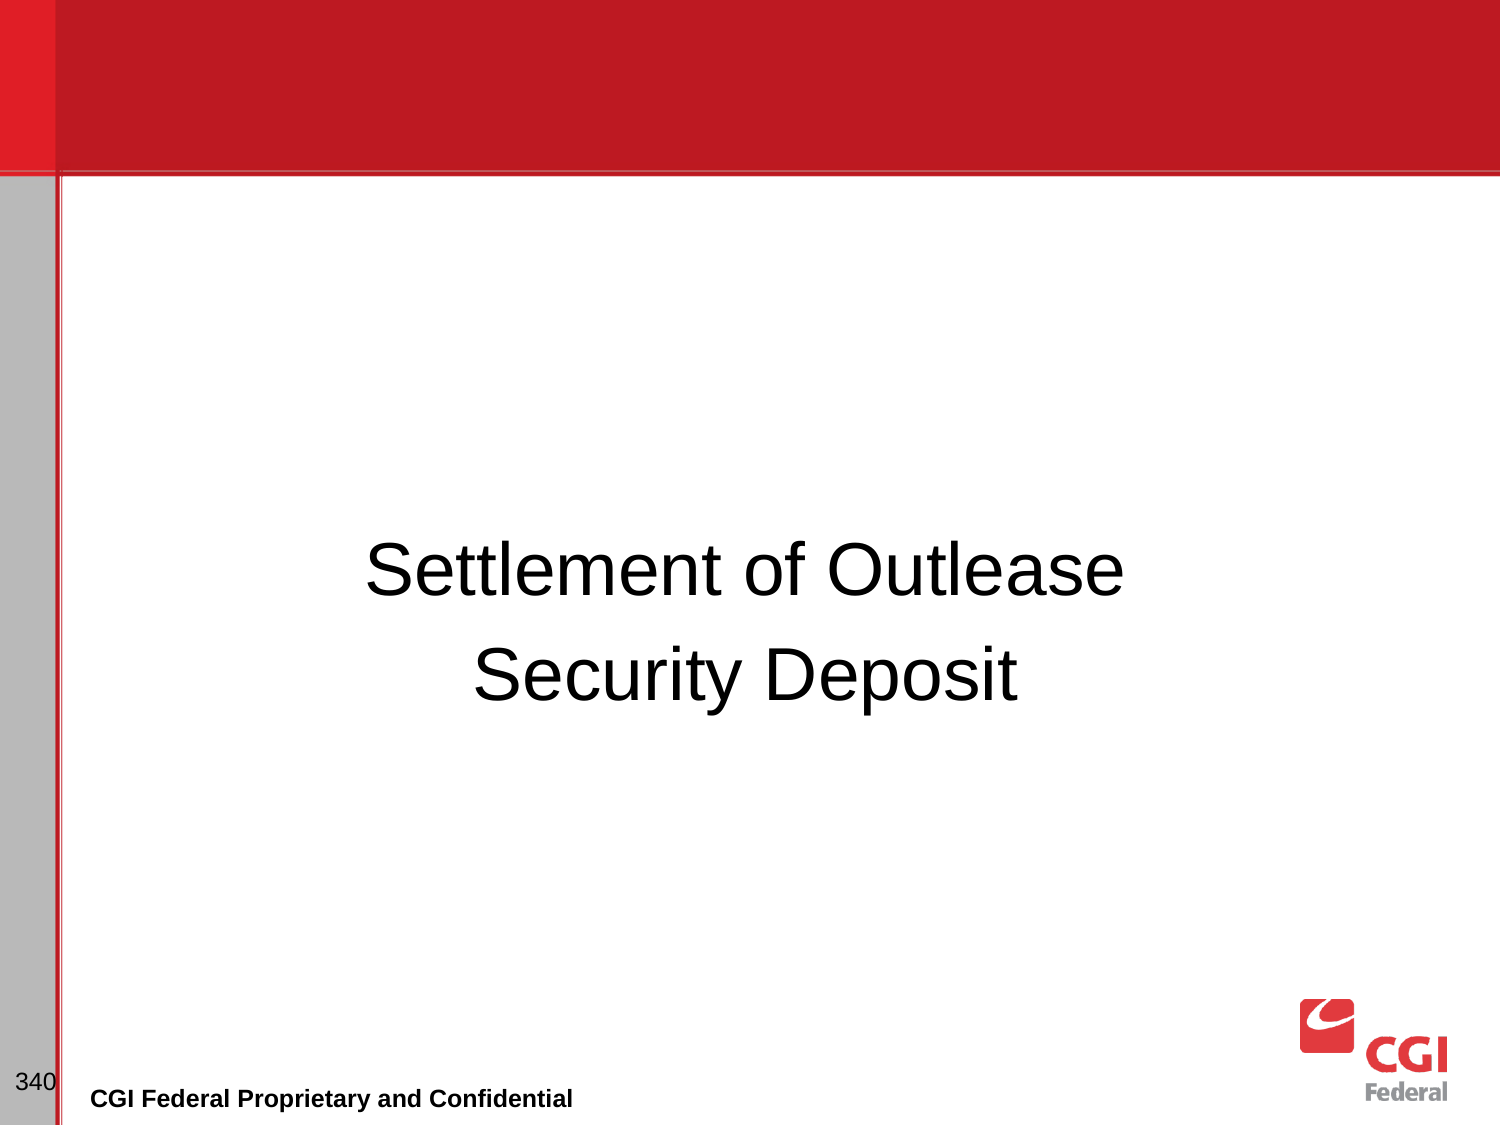

Settlement of Outlease
Security Deposit
# Dunning
340
CGI Federal Proprietary and Confidential